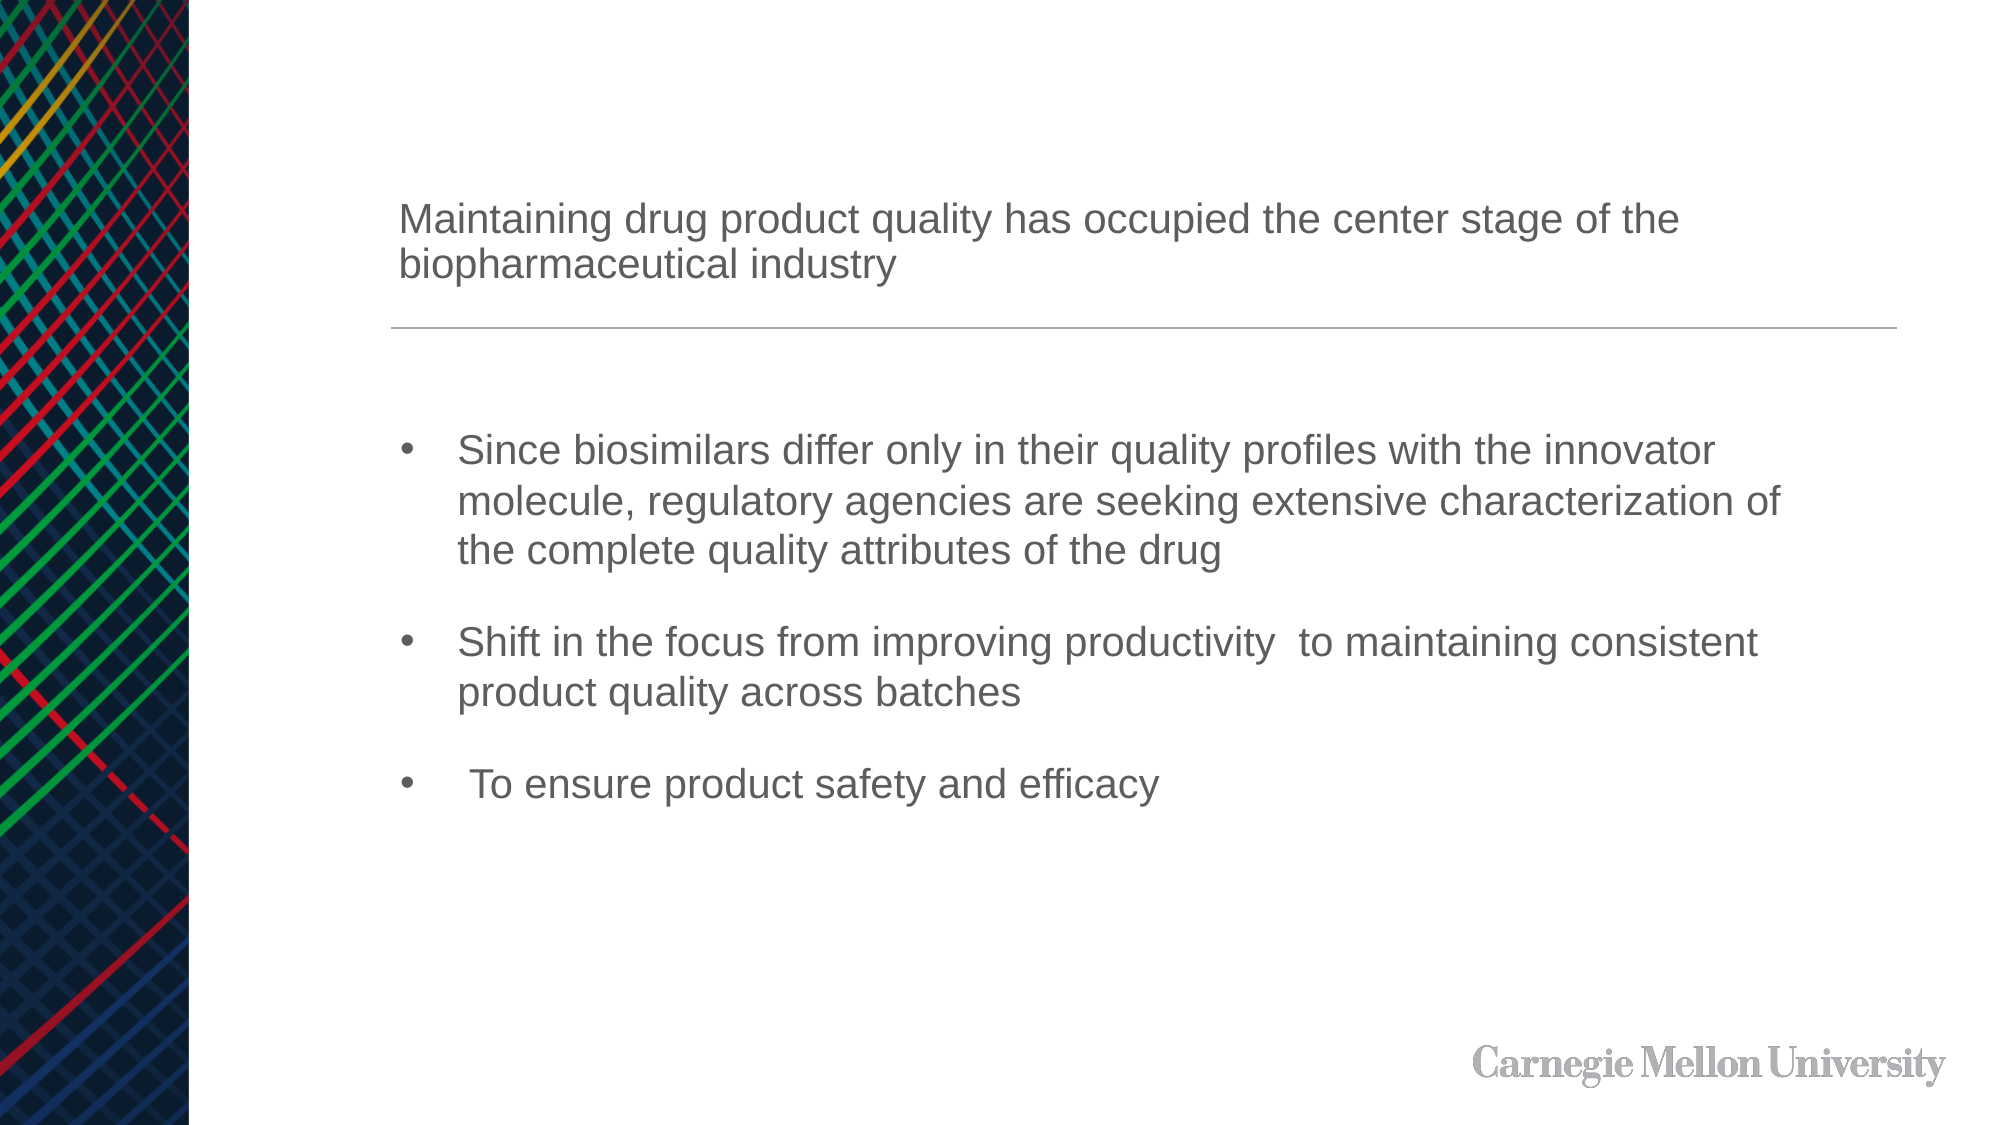

Maintaining drug product quality has occupied the center stage of the biopharmaceutical industry
Since biosimilars differ only in their quality profiles with the innovator molecule, regulatory agencies are seeking extensive characterization of the complete quality attributes of the drug
Shift in the focus from improving productivity  to maintaining consistent product quality across batches
 To ensure product safety and efficacy